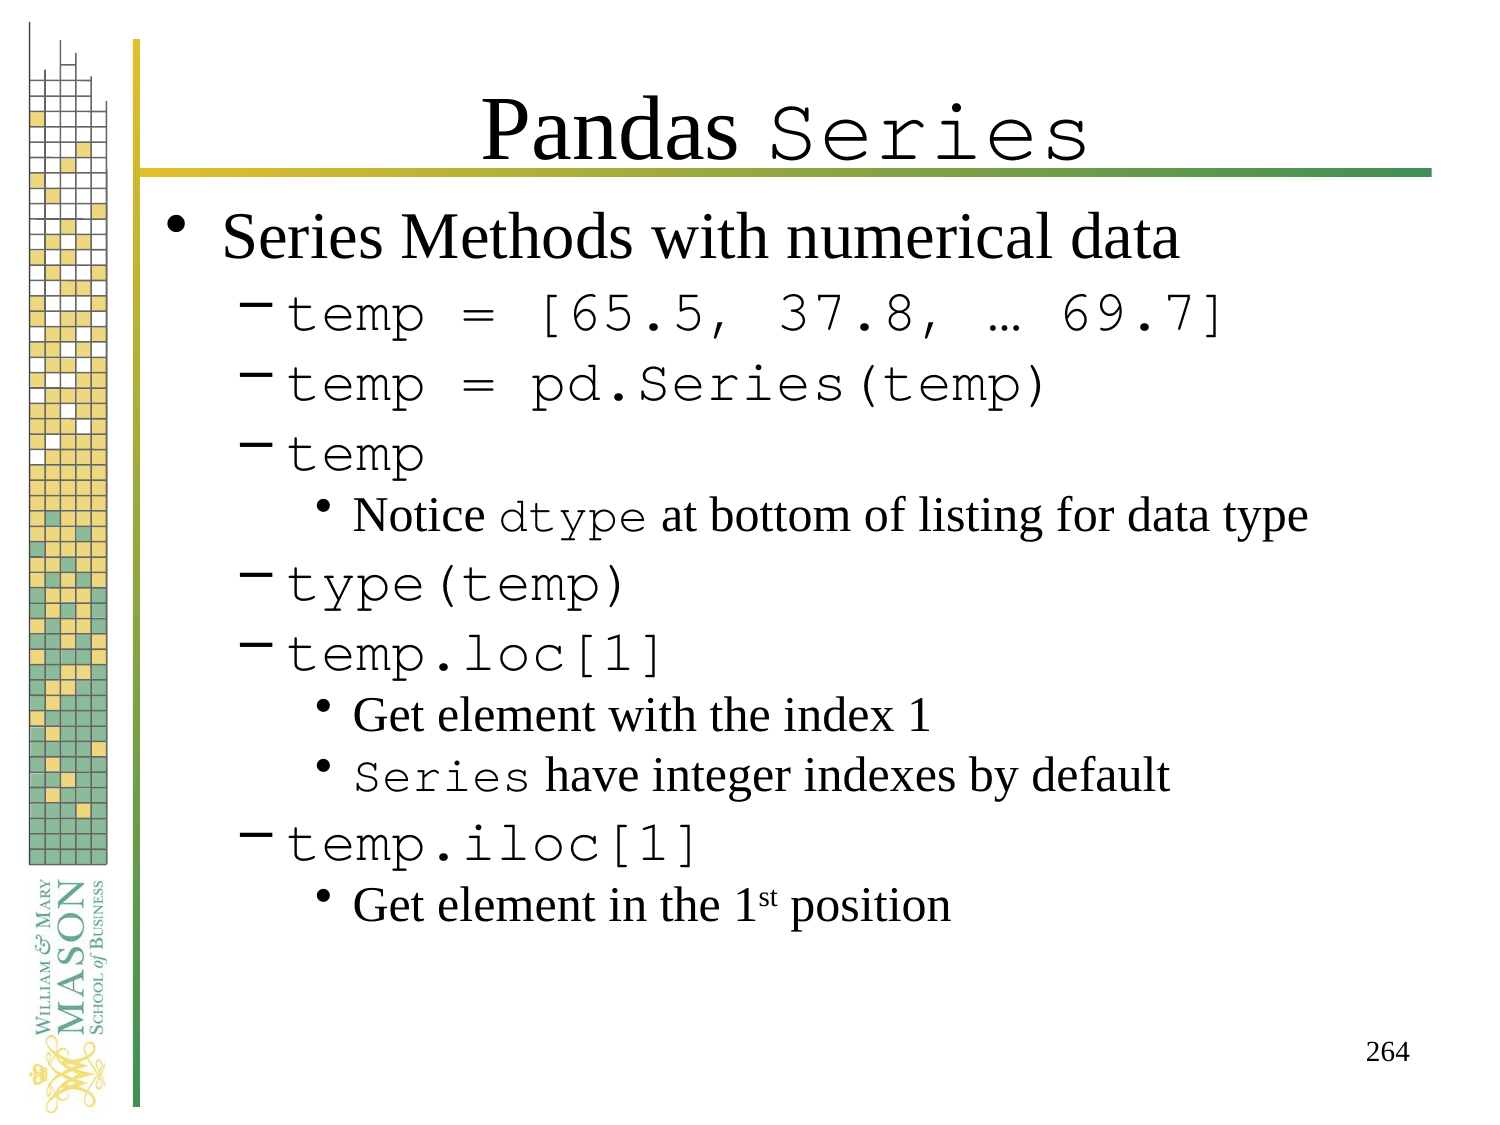

# Pandas Series
Series Methods with numerical data
temp = [65.5, 37.8, … 69.7]
temp = pd.Series(temp)
temp
Notice dtype at bottom of listing for data type
type(temp)
temp.loc[1]
Get element with the index 1
Series have integer indexes by default
temp.iloc[1]
Get element in the 1st position

264